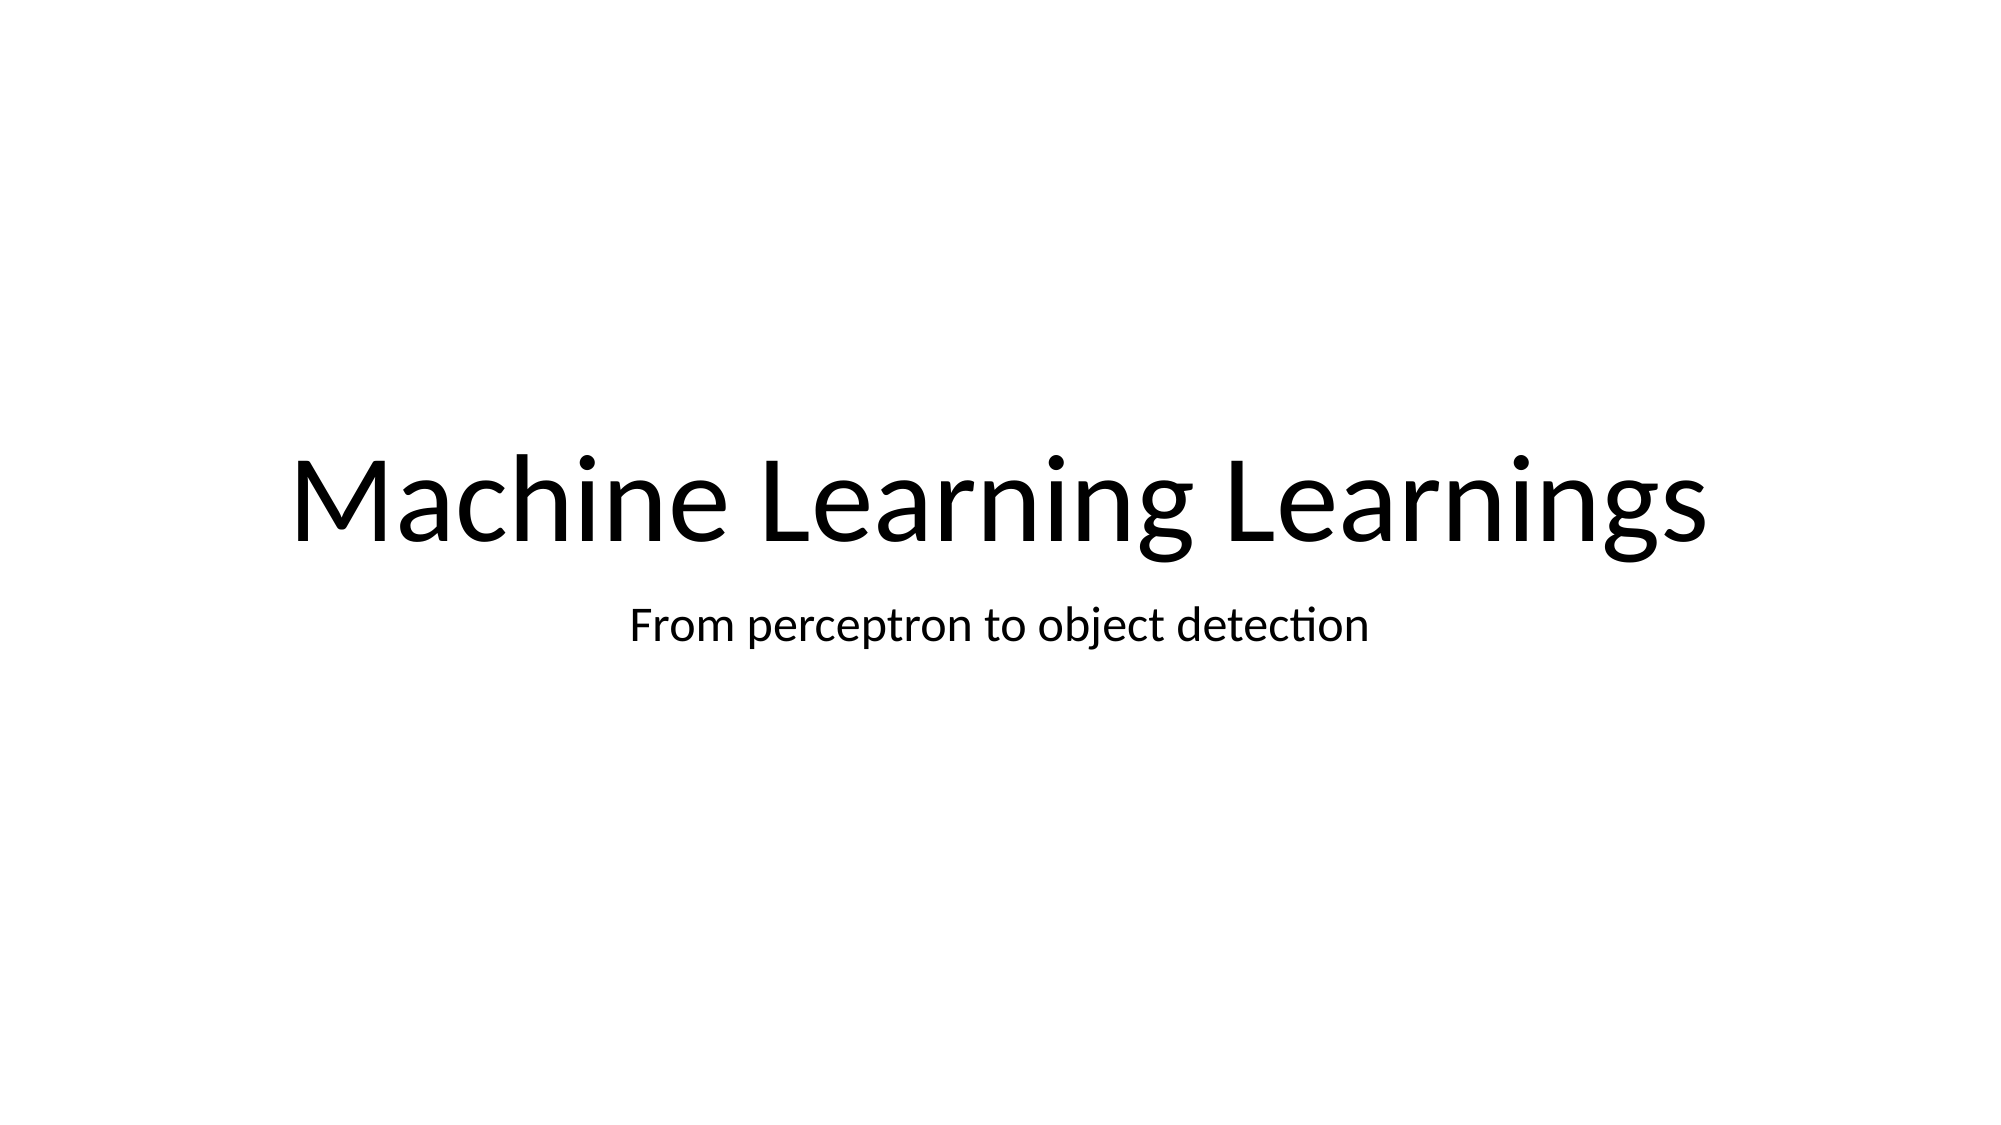

# Machine Learning Learnings
From perceptron to object detection